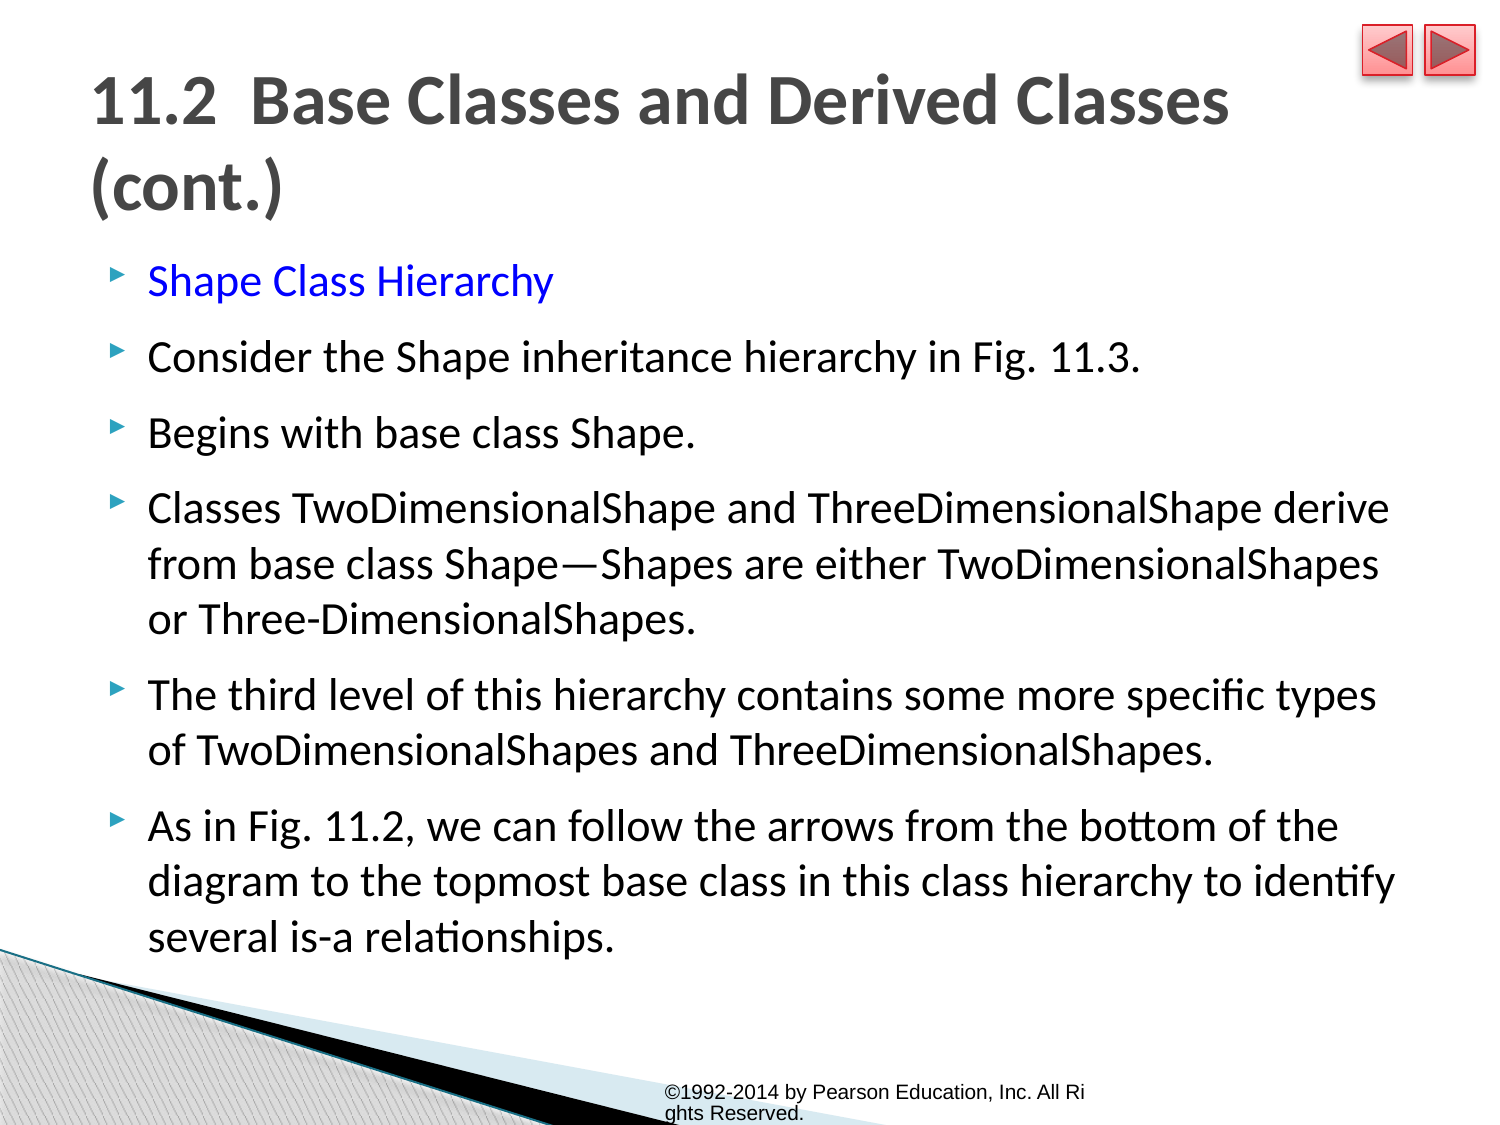

# 11.2  Base Classes and Derived Classes (cont.)
Shape Class Hierarchy
Consider the Shape inheritance hierarchy in Fig. 11.3.
Begins with base class Shape.
Classes TwoDimensionalShape and ThreeDimensionalShape derive from base class Shape—Shapes are either TwoDimensionalShapes or Three-DimensionalShapes.
The third level of this hierarchy contains some more specific types of TwoDimensionalShapes and ThreeDimensionalShapes.
As in Fig. 11.2, we can follow the arrows from the bottom of the diagram to the topmost base class in this class hierarchy to identify several is-a relationships.
©1992-2014 by Pearson Education, Inc. All Rights Reserved.